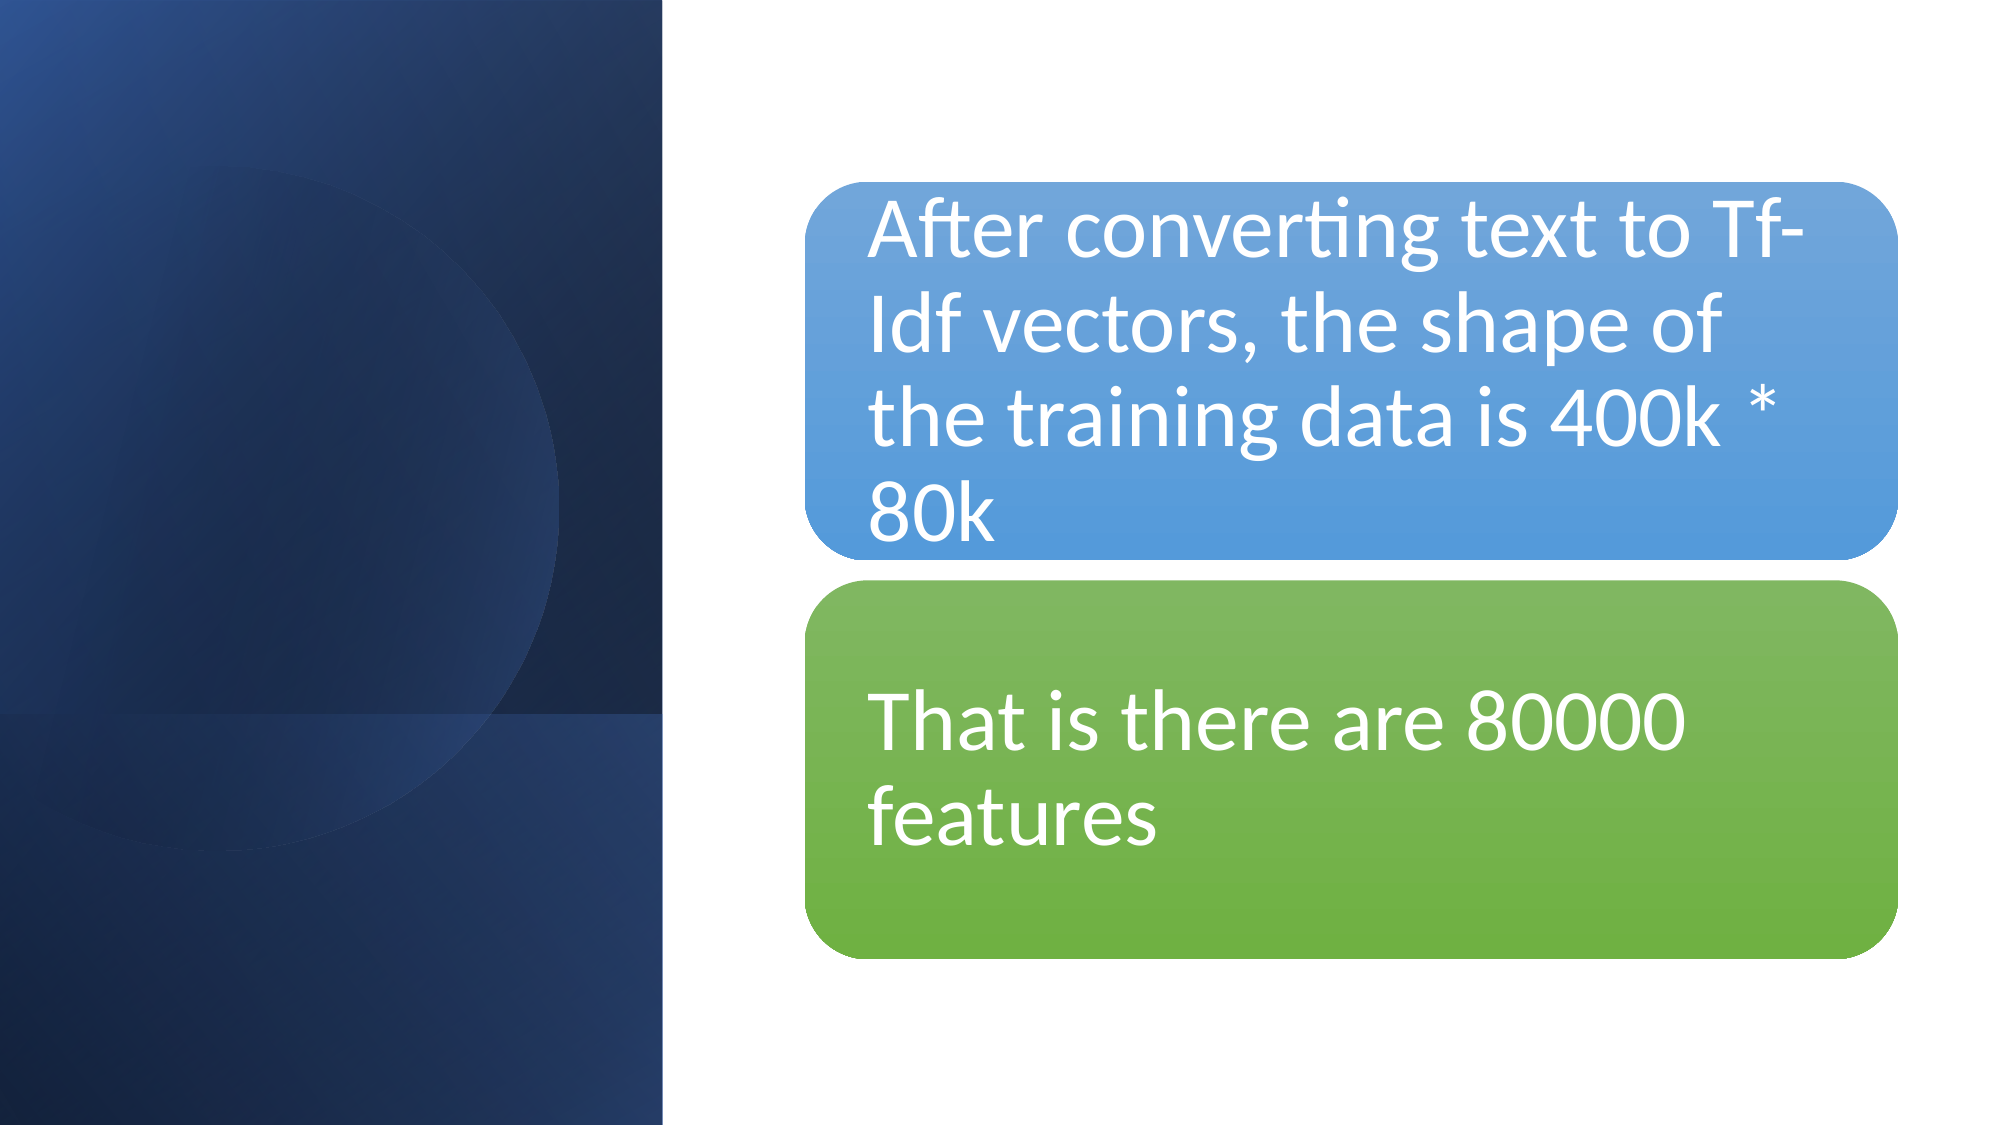

After converting text to Tf-Idf vectors, the shape of the training data is 400k * 80k
That is there are 80000 features